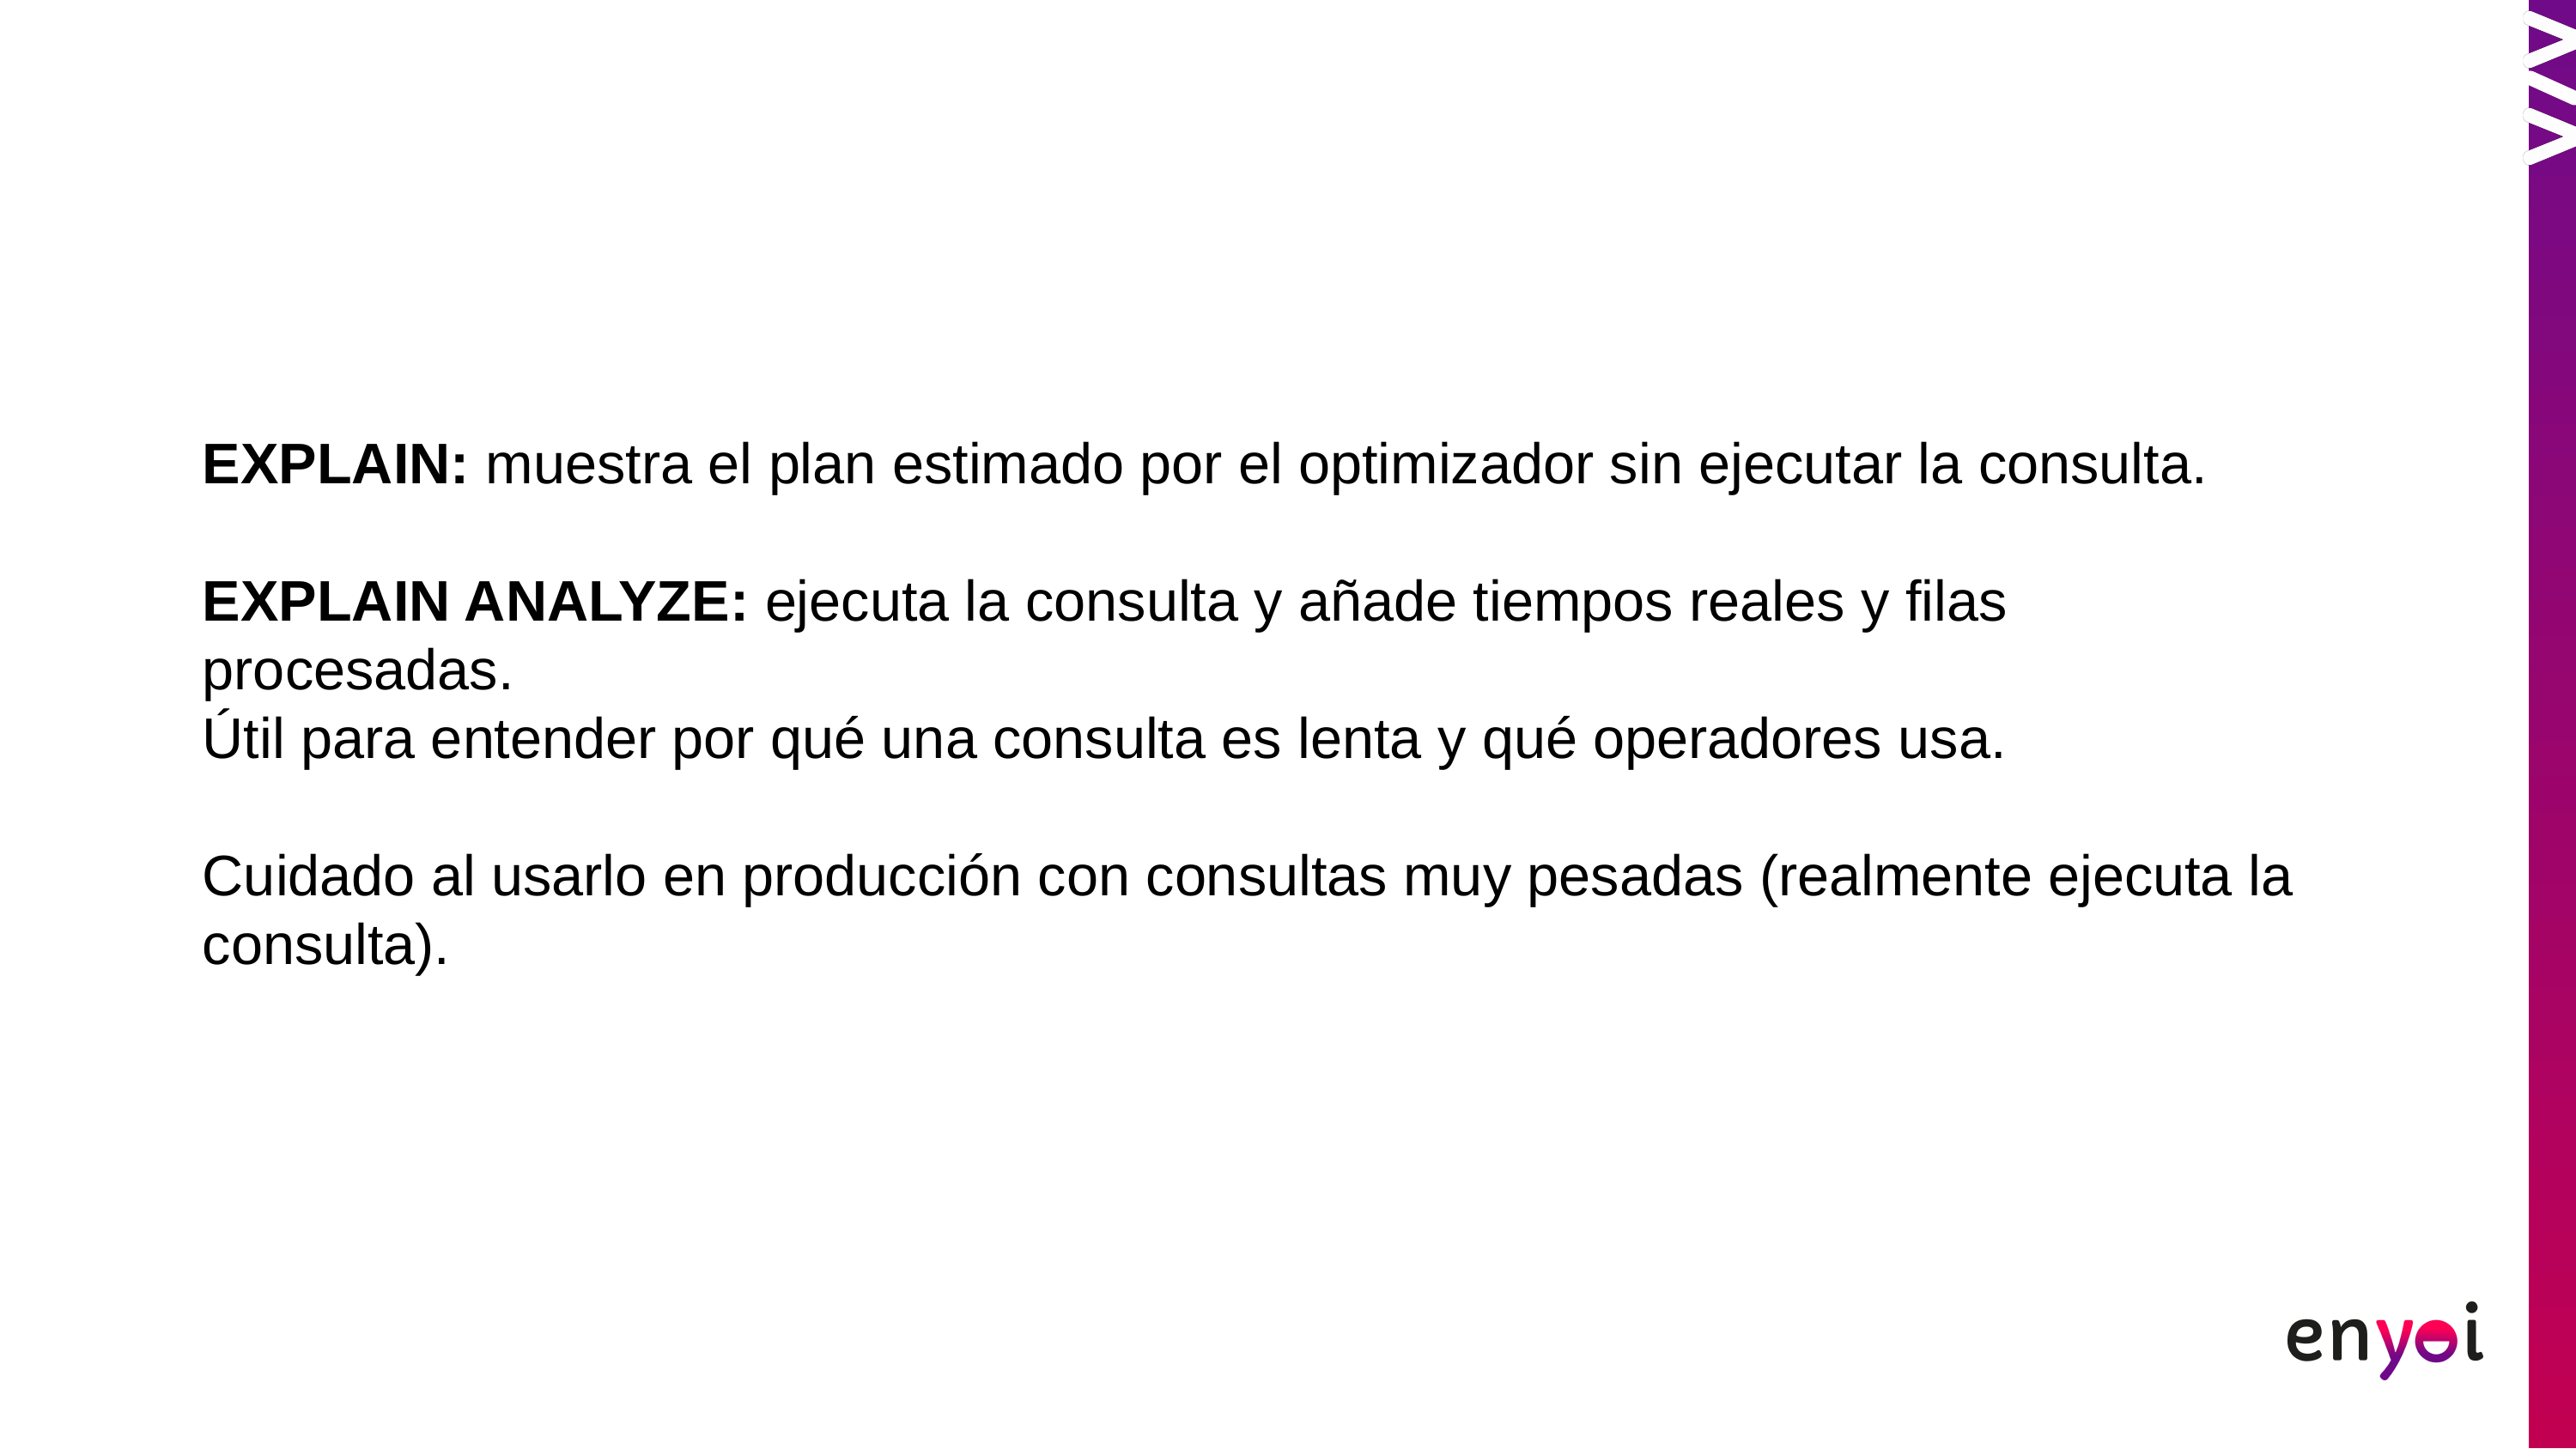

EXPLAIN: muestra el plan estimado por el optimizador sin ejecutar la consulta.

EXPLAIN ANALYZE: ejecuta la consulta y añade tiempos reales y filas procesadas.
Útil para entender por qué una consulta es lenta y qué operadores usa.

Cuidado al usarlo en producción con consultas muy pesadas (realmente ejecuta la consulta).